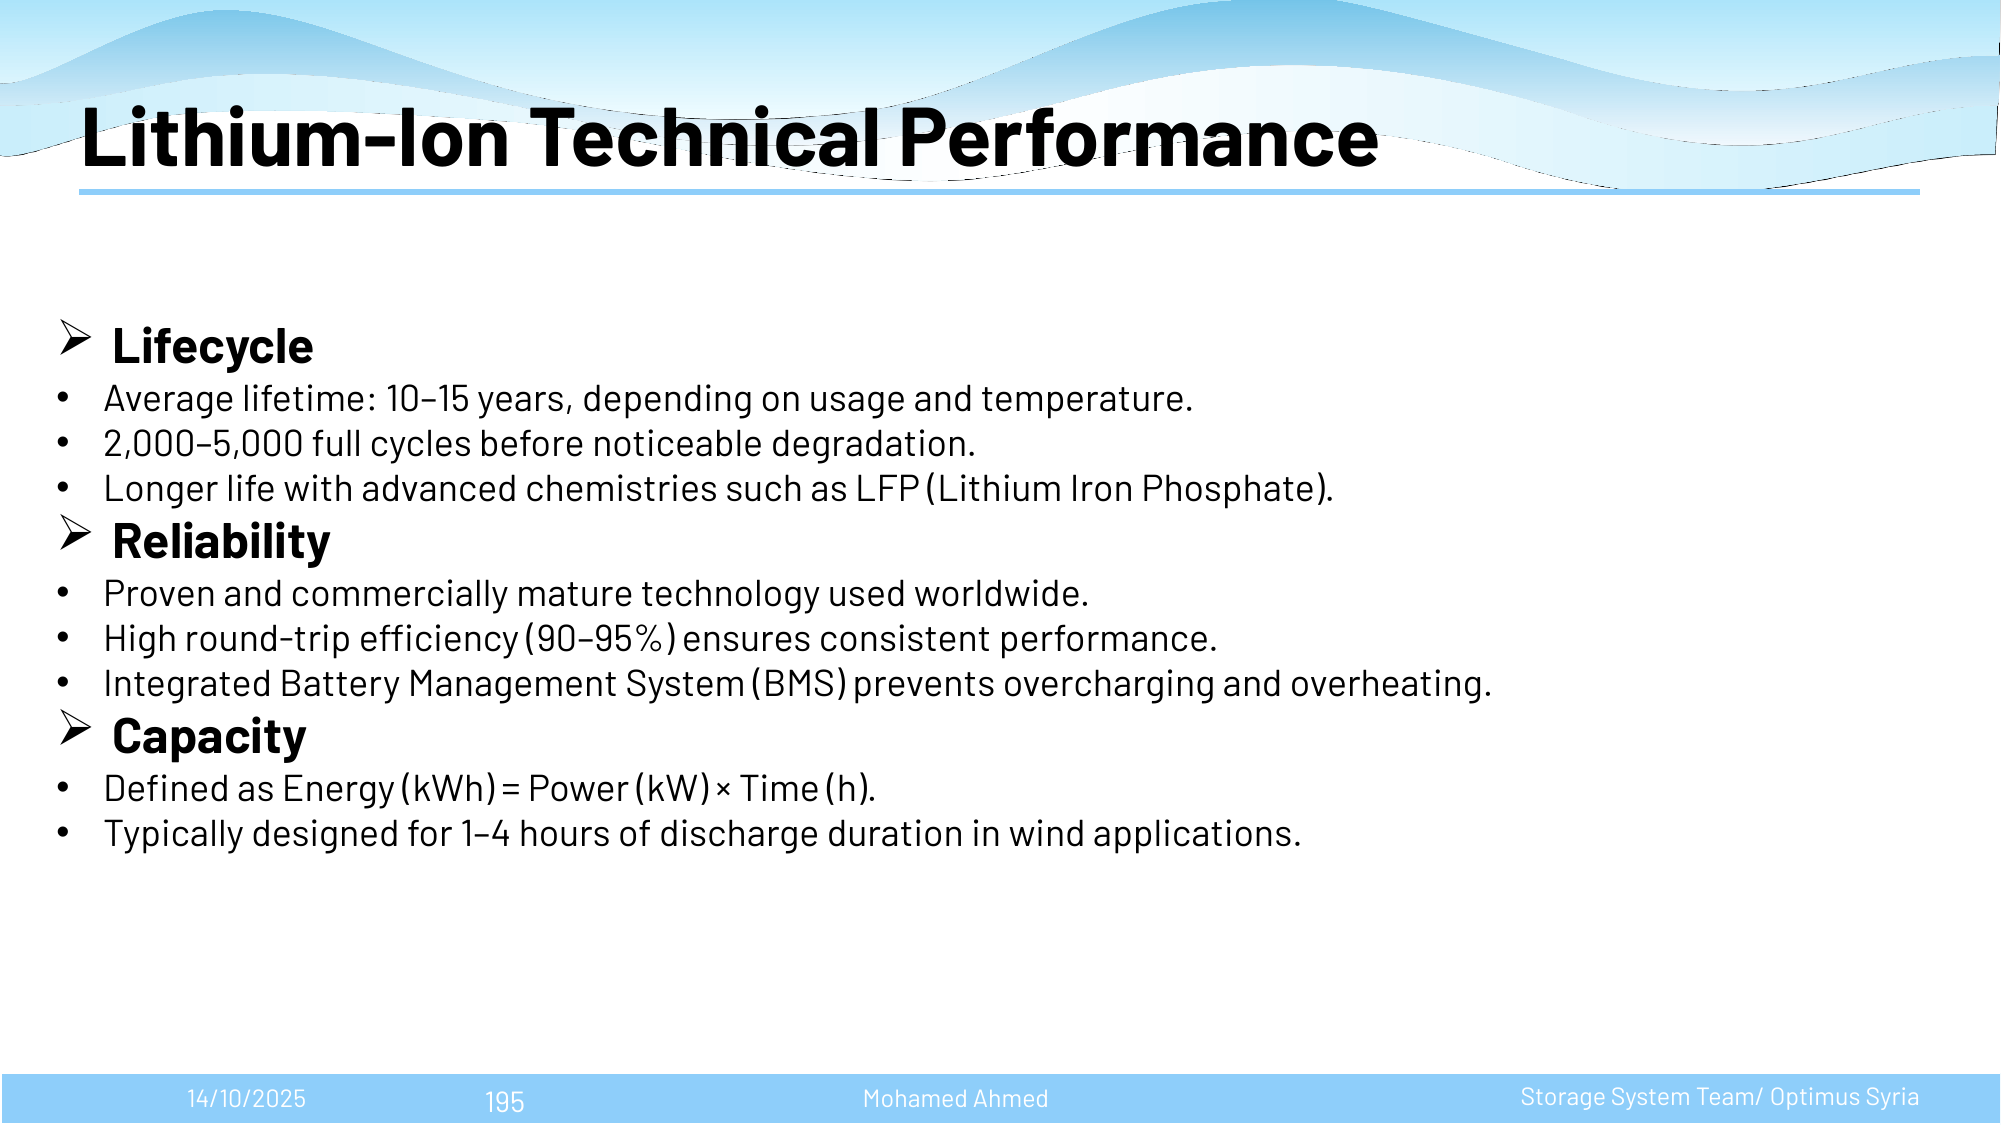

# Lithium-Ion Technical Performance
Lifecycle
Average lifetime: 10–15 years, depending on usage and temperature.
2,000–5,000 full cycles before noticeable degradation.
Longer life with advanced chemistries such as LFP (Lithium Iron Phosphate).
Reliability
Proven and commercially mature technology used worldwide.
High round-trip efficiency (90–95%) ensures consistent performance.
Integrated Battery Management System (BMS) prevents overcharging and overheating.
Capacity
Defined as Energy (kWh) = Power (kW) × Time (h).
Typically designed for 1–4 hours of discharge duration in wind applications.

Storage System Team/ Optimus Syria
14/10/2025
Mohamed Ahmed
195